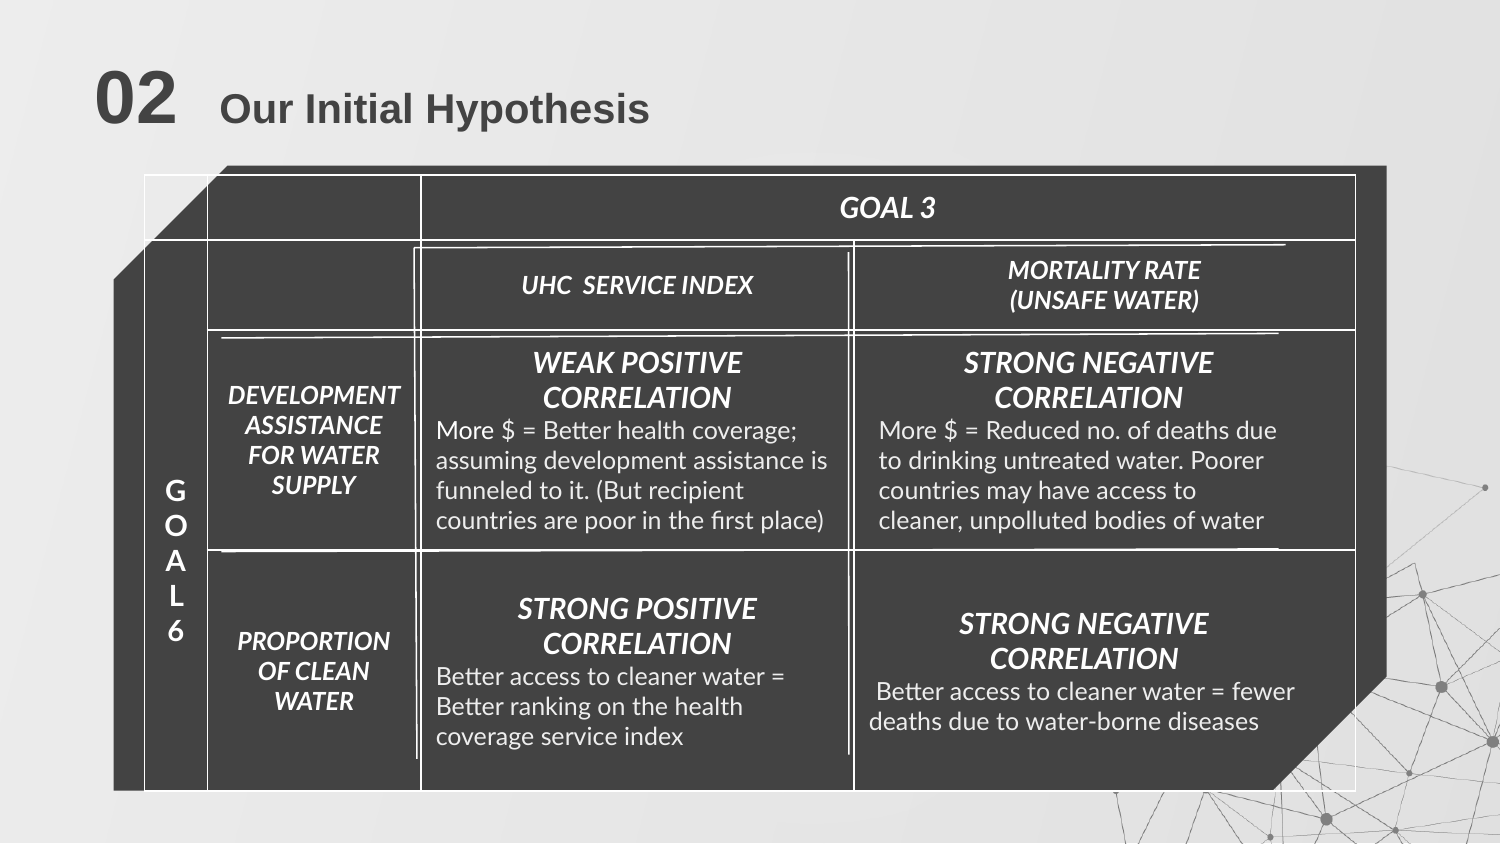

# 02  Our Initial Hypothesis

|  |  | GOAL 3 |  |
| --- | --- | --- | --- |
| GOAL 6 |  | UHC SERVICE INDEX | MORTALITY RATE (UNSAFE WATER) |
|  | DEVELOPMENT ASSISTANCE FOR WATER SUPPLY | WEAK POSITIVE CORRELATION More $ = Better health coverage; assuming development assistance is funneled to it. (But recipient countries are poor in the first place) | STRONG NEGATIVE CORRELATION More $ = Reduced no. of deaths due to drinking untreated water. Poorer countries may have access to cleaner, unpolluted bodies of water |
|  | PROPORTION OF CLEAN WATER | STRONG POSITIVE CORRELATION Better access to cleaner water = Better ranking on the health coverage service index | STRONG NEGATIVE CORRELATION (Better access to cleaner water = fewer deaths due to water-borne diseases |